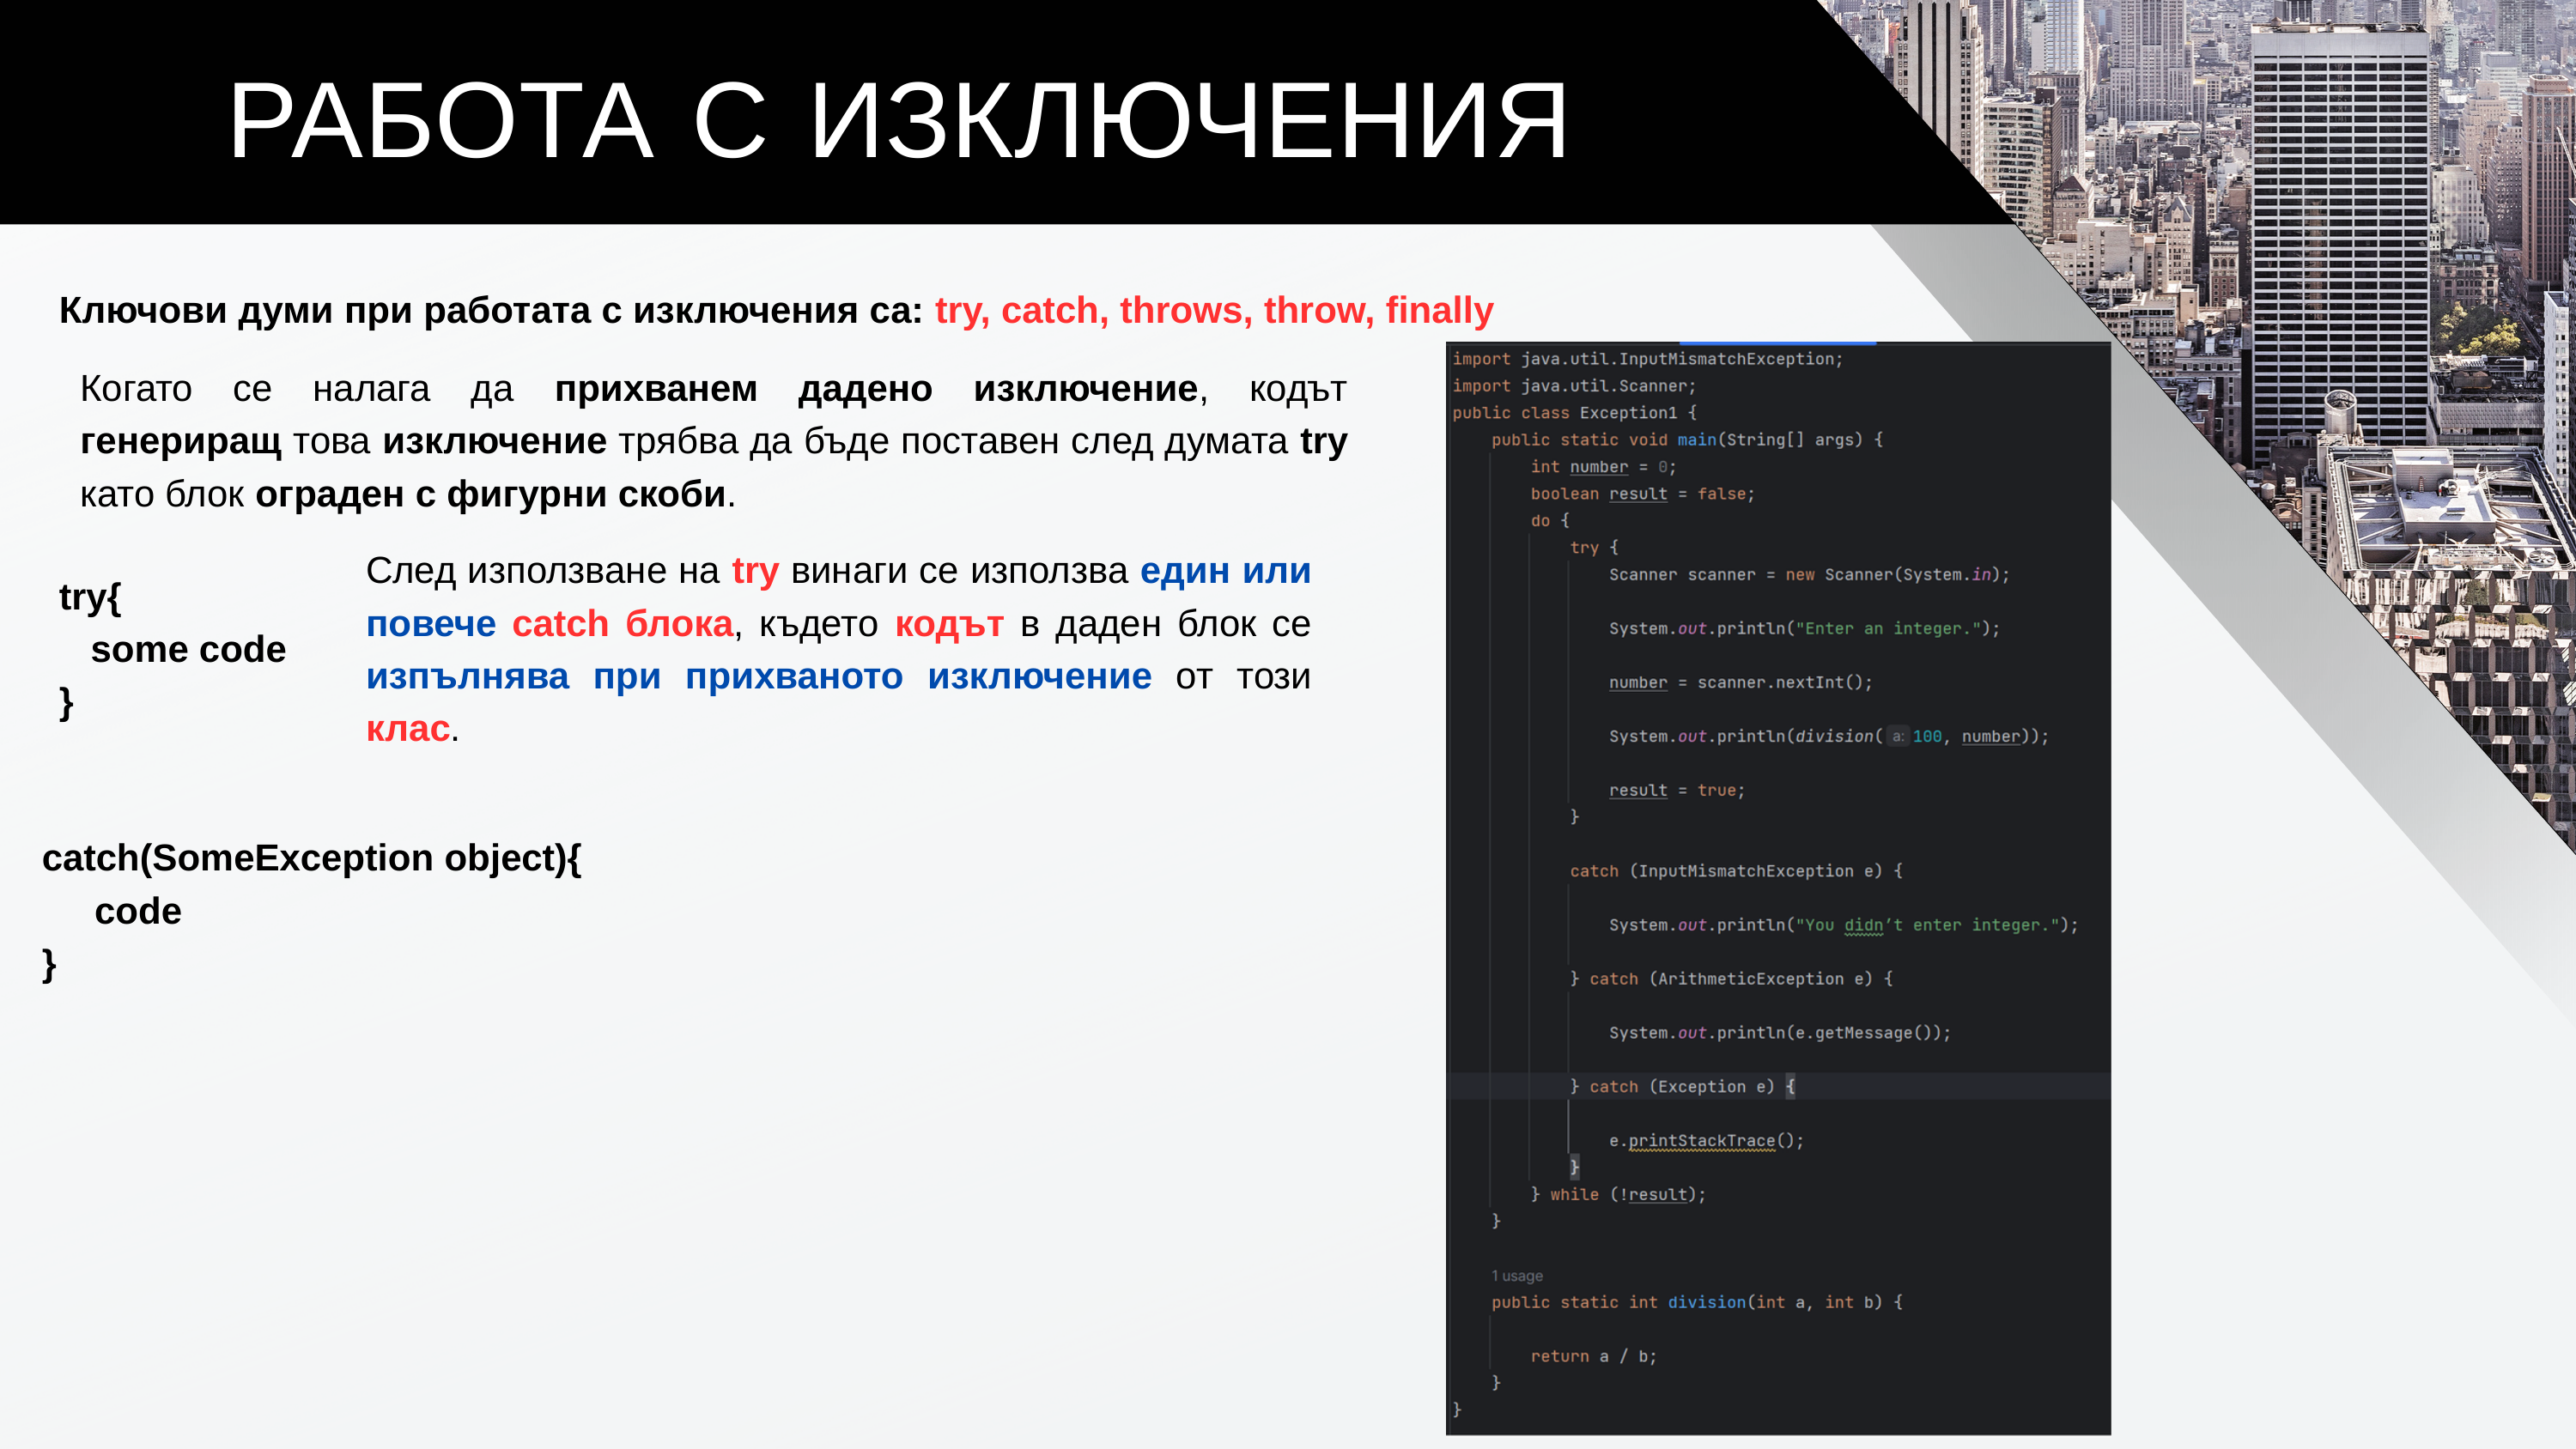

РАБОТА С ИЗКЛЮЧЕНИЯ
Ключови думи при работата с изключения са: try, catch, throws, throw, finally

Когато се налага да прихванем дадено изключение, кодът генериращ това изключение трябва да бъде поставен след думата try като блок ограден с фигурни скоби.
След използване на try винаги се използва един или повече catch блока, където кодът в даден блок се изпълнява при прихваното изключение от този клас.
try{
   some code
}
catch(SomeException object){
     code
}